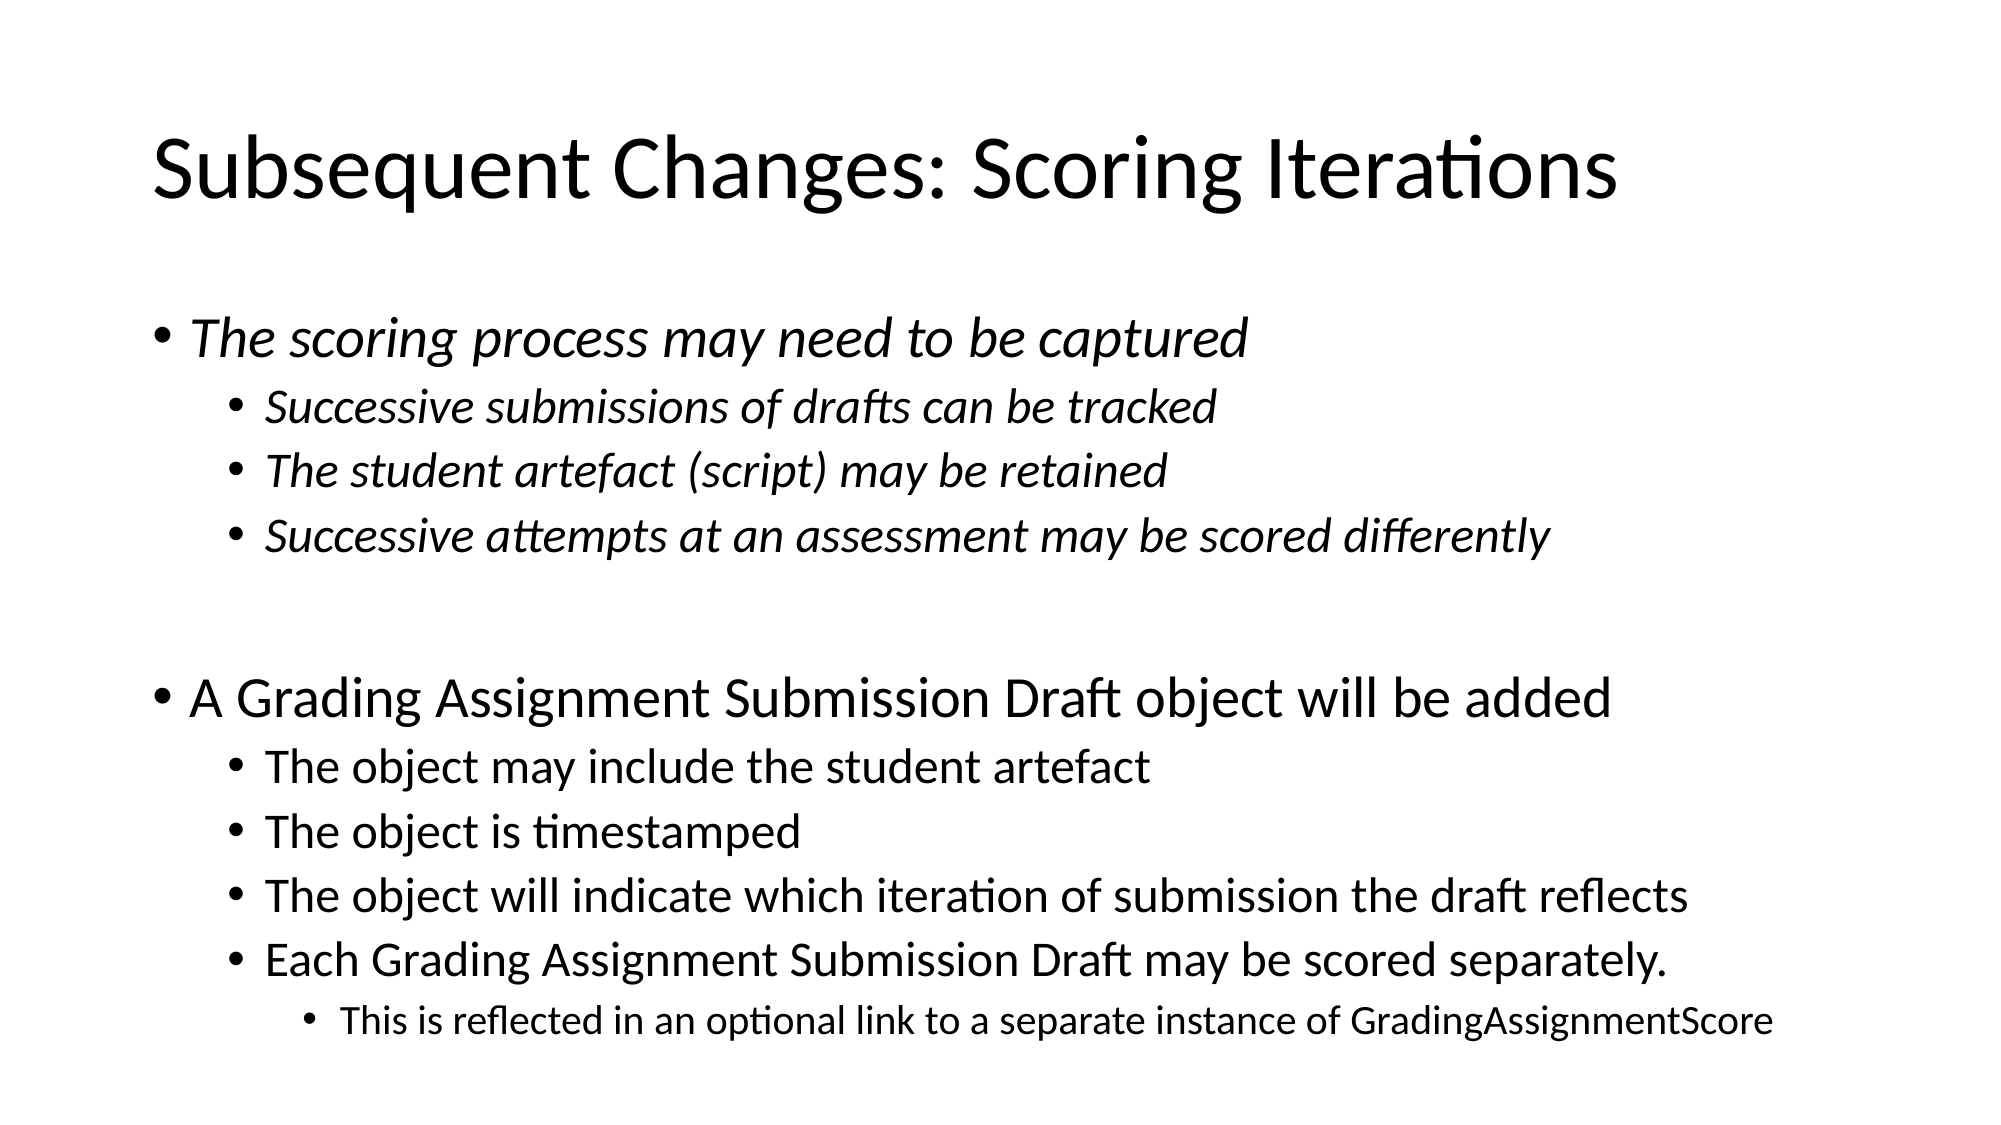

# Subsequent Changes: Scoring Iterations
The scoring process may need to be captured
Successive submissions of drafts can be tracked
The student artefact (script) may be retained
Successive attempts at an assessment may be scored differently

A Grading Assignment Submission Draft object will be added
The object may include the student artefact
The object is timestamped
The object will indicate which iteration of submission the draft reflects
Each Grading Assignment Submission Draft may be scored separately.
This is reflected in an optional link to a separate instance of GradingAssignmentScore